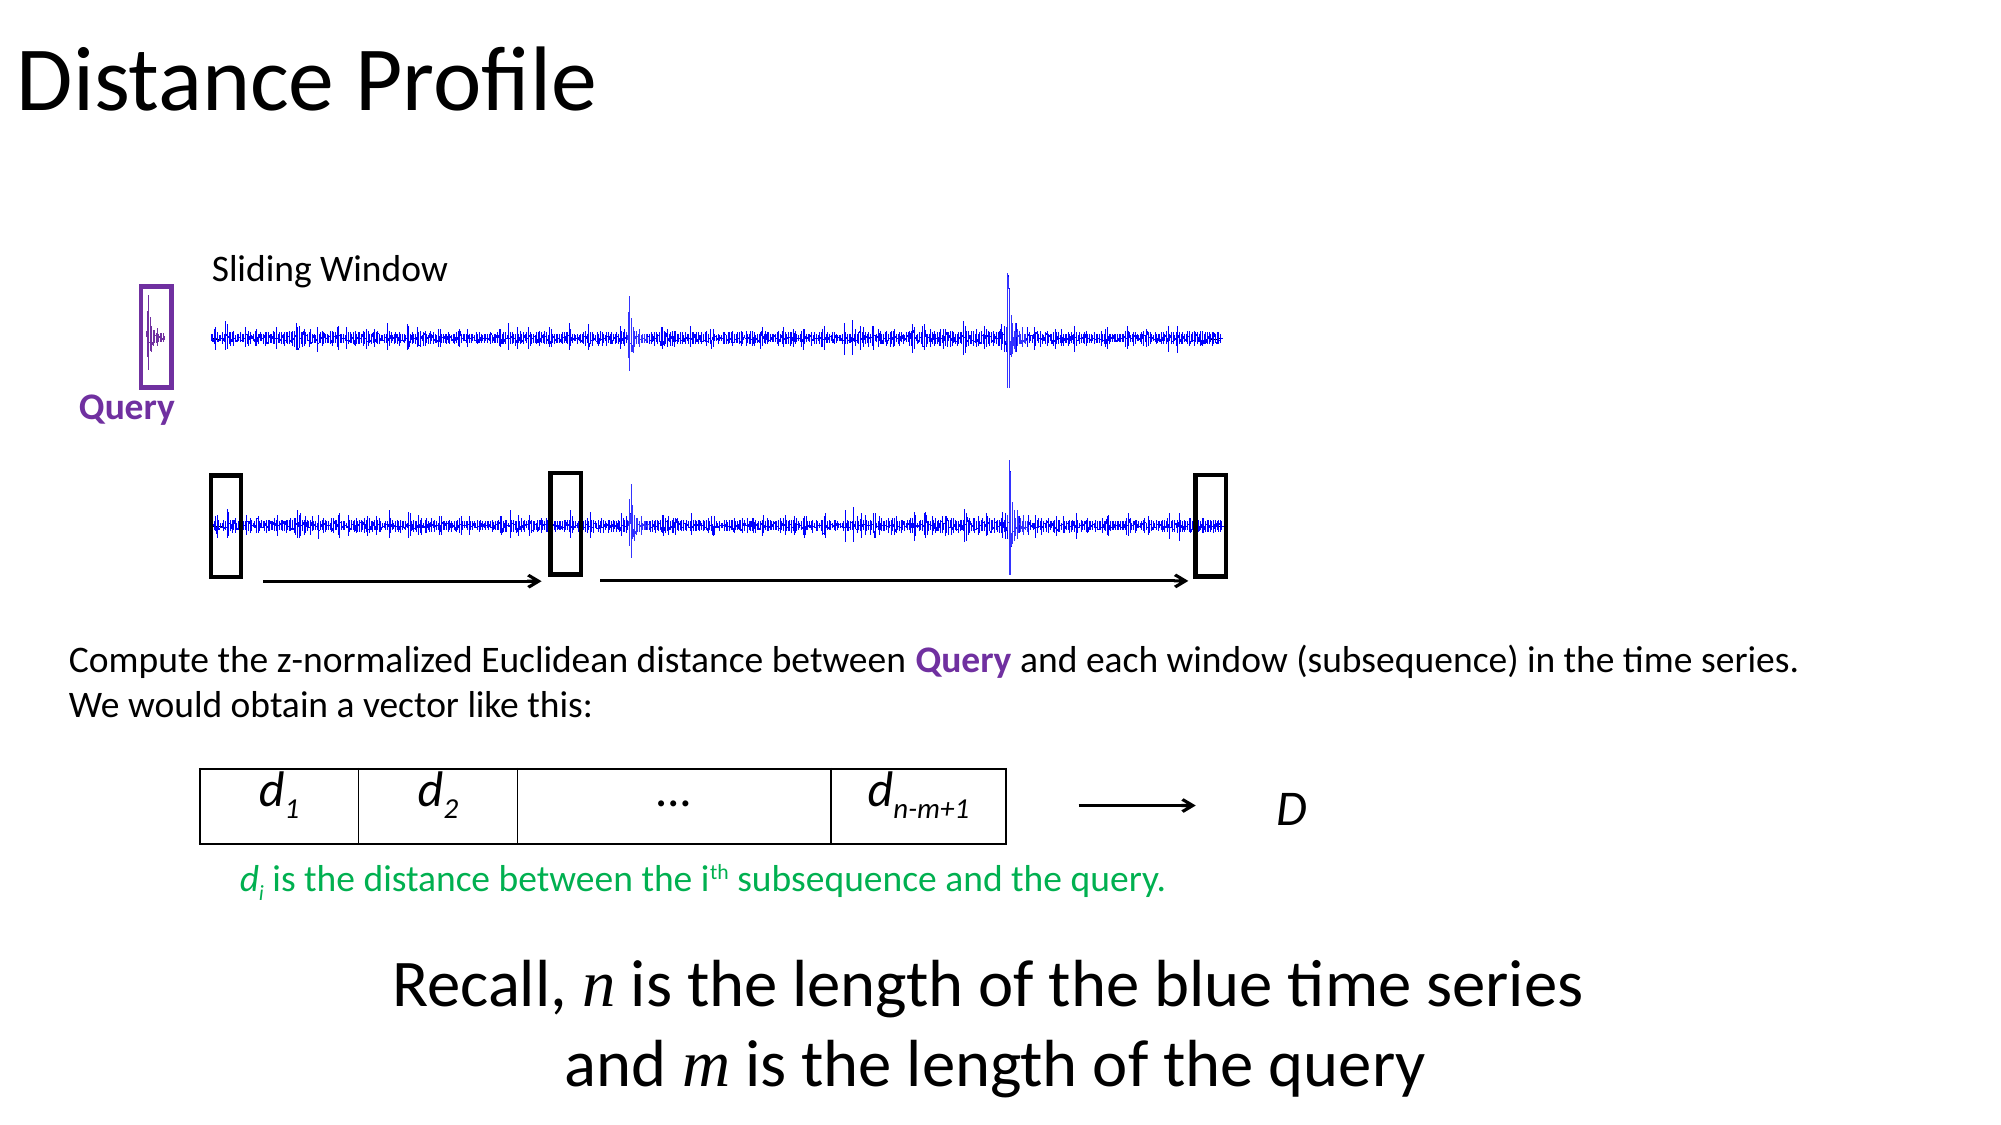

Distance Profile
Sliding Window

Query

Compute the z-normalized Euclidean distance between Query and each window (subsequence) in the time series. We would obtain a vector like this:
D
| d1 | d2 | … | dn-m+1 |
| --- | --- | --- | --- |
di is the distance between the ith subsequence and the query.
Recall, n is the length of the blue time series
and m is the length of the query